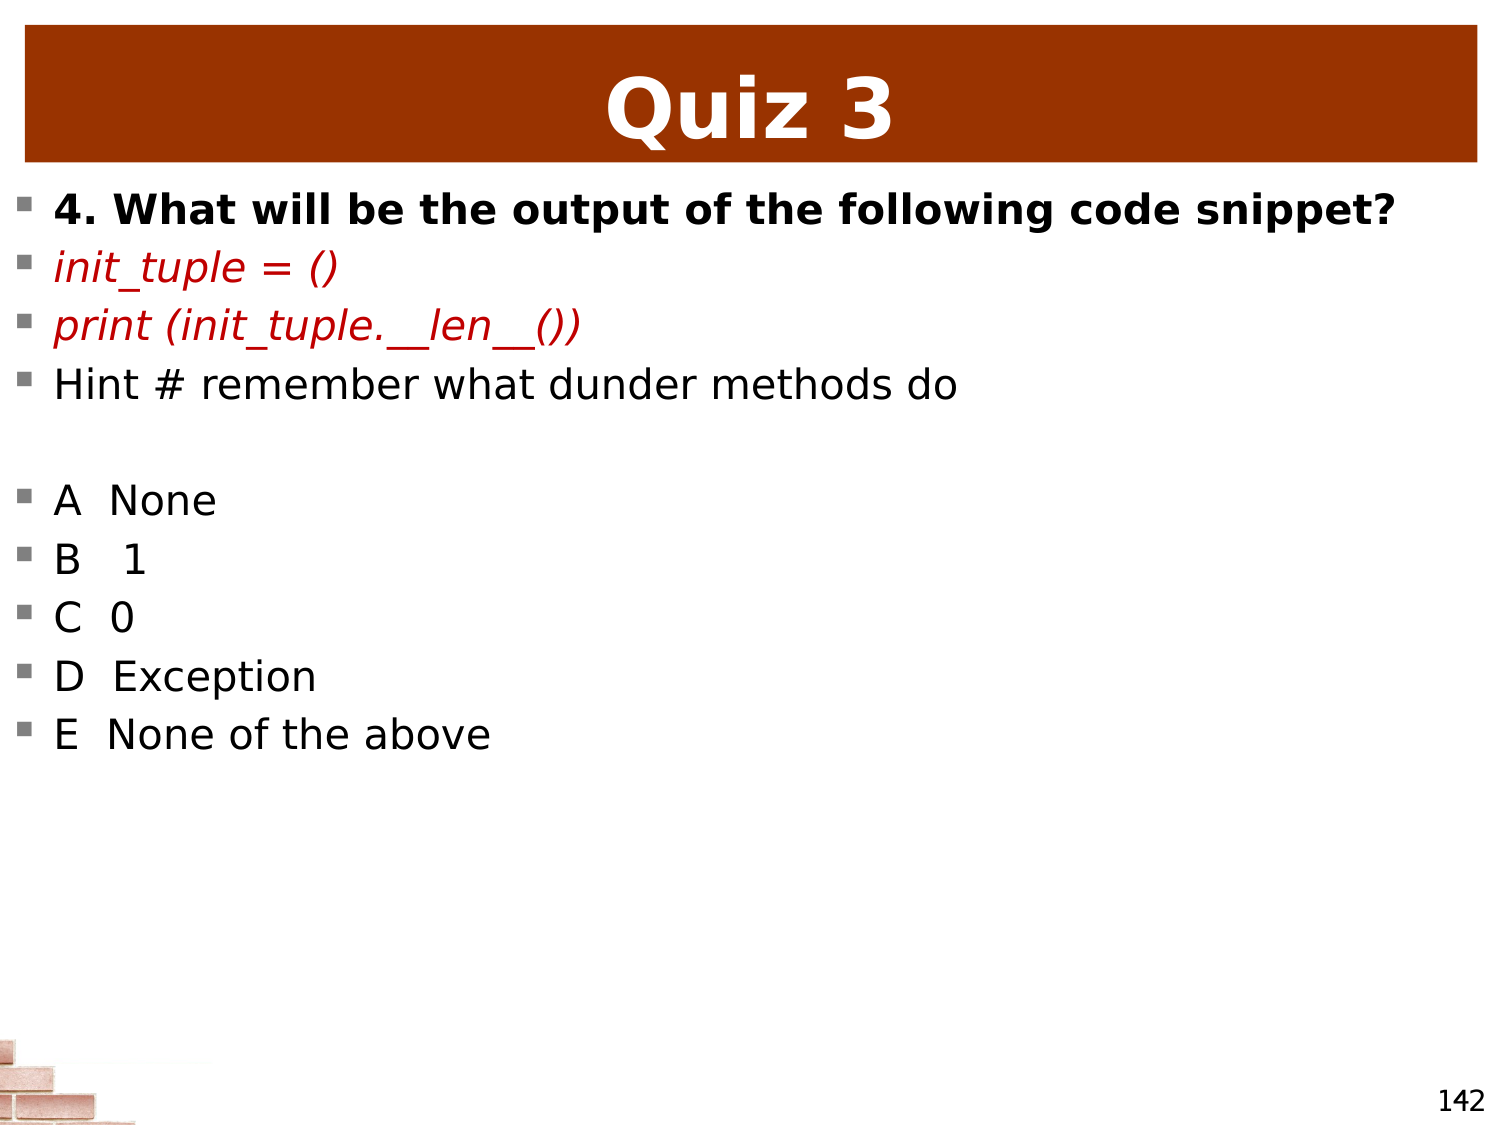

# Quiz 3
4. What will be the output of the following code snippet?
init_tuple = ()
print (init_tuple.__len__())
Hint # remember what dunder methods do

A  None
B   1
C  0
D  Exception
E  None of the above

142